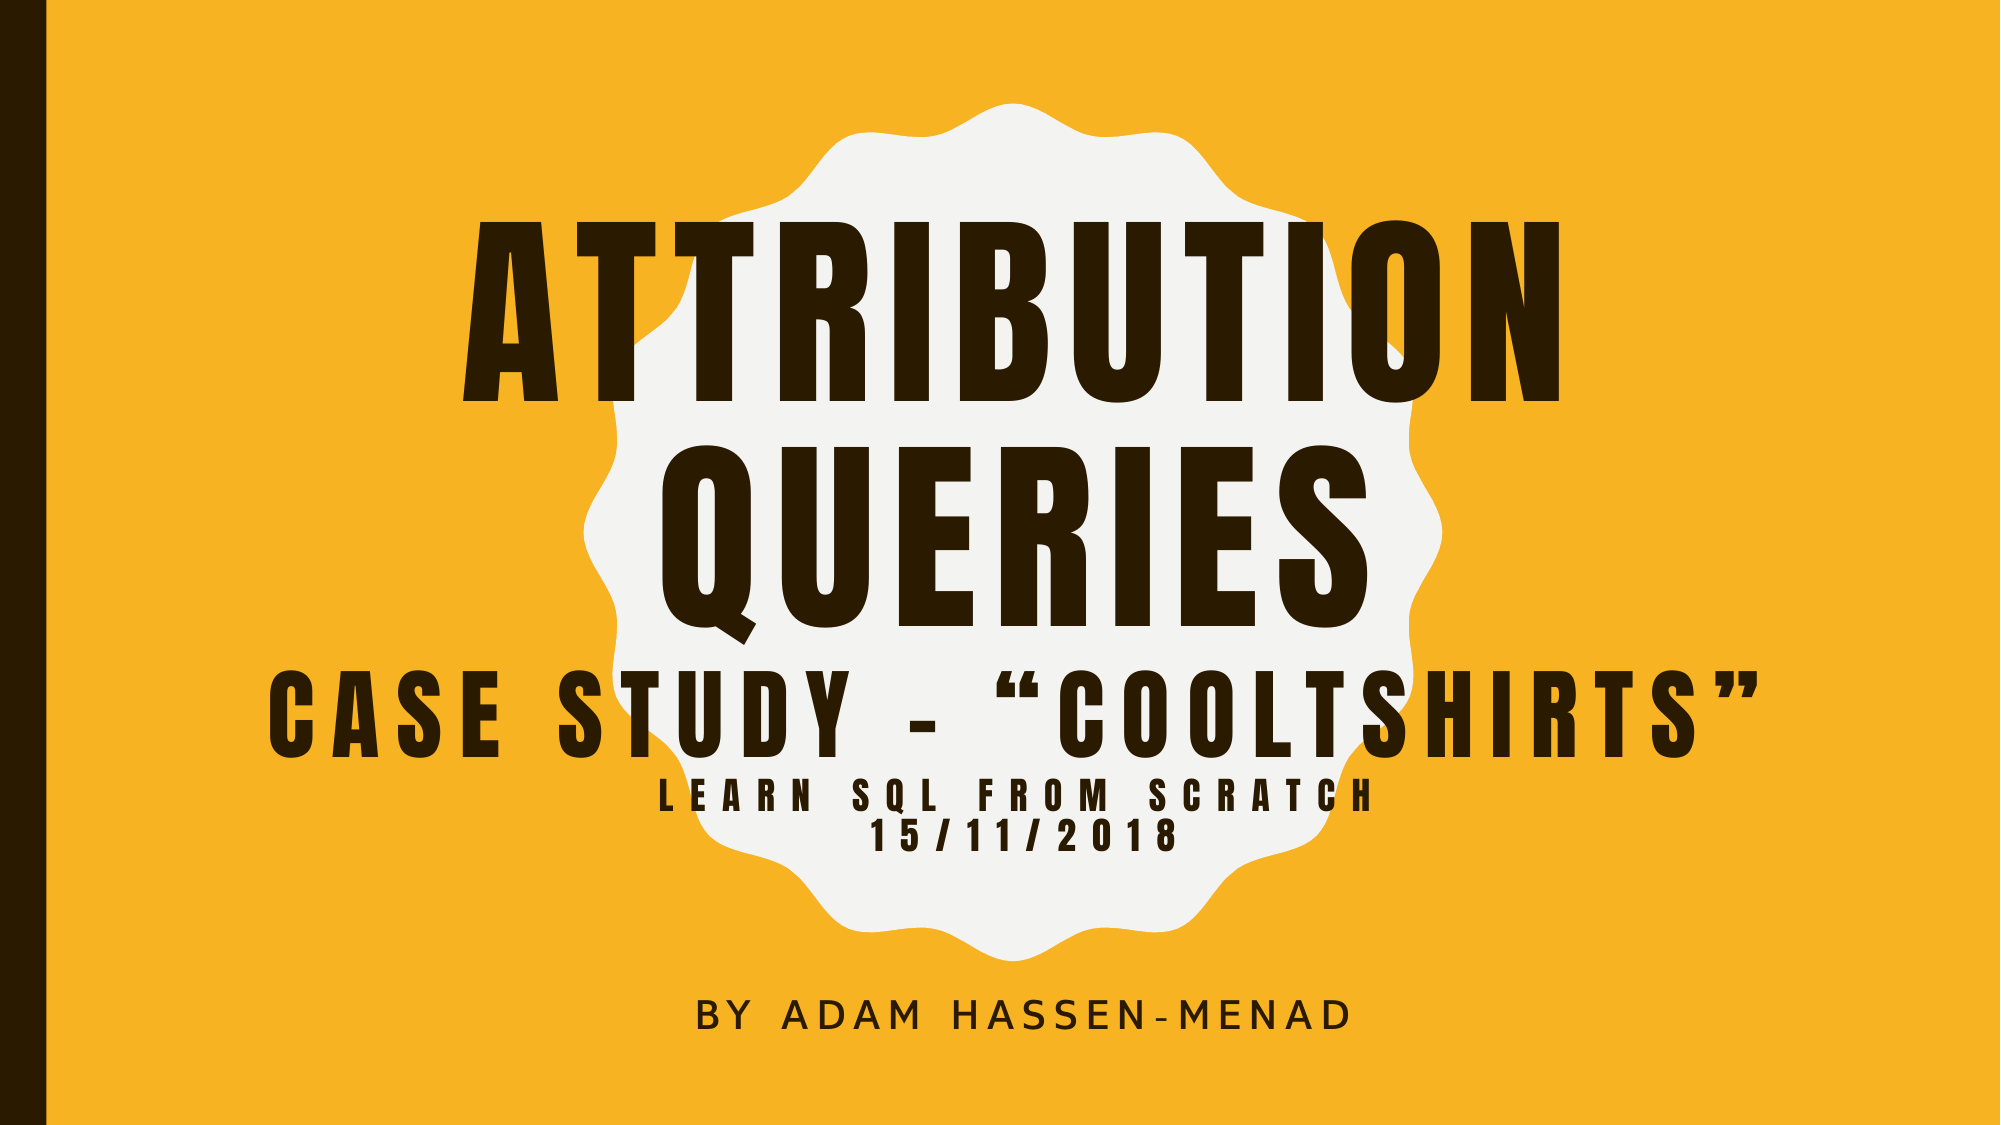

# Attribution Queries Case Study - “Cooltshirts” Learn SQL from scratch 15/11/2018
By Adam Hassen-Menad